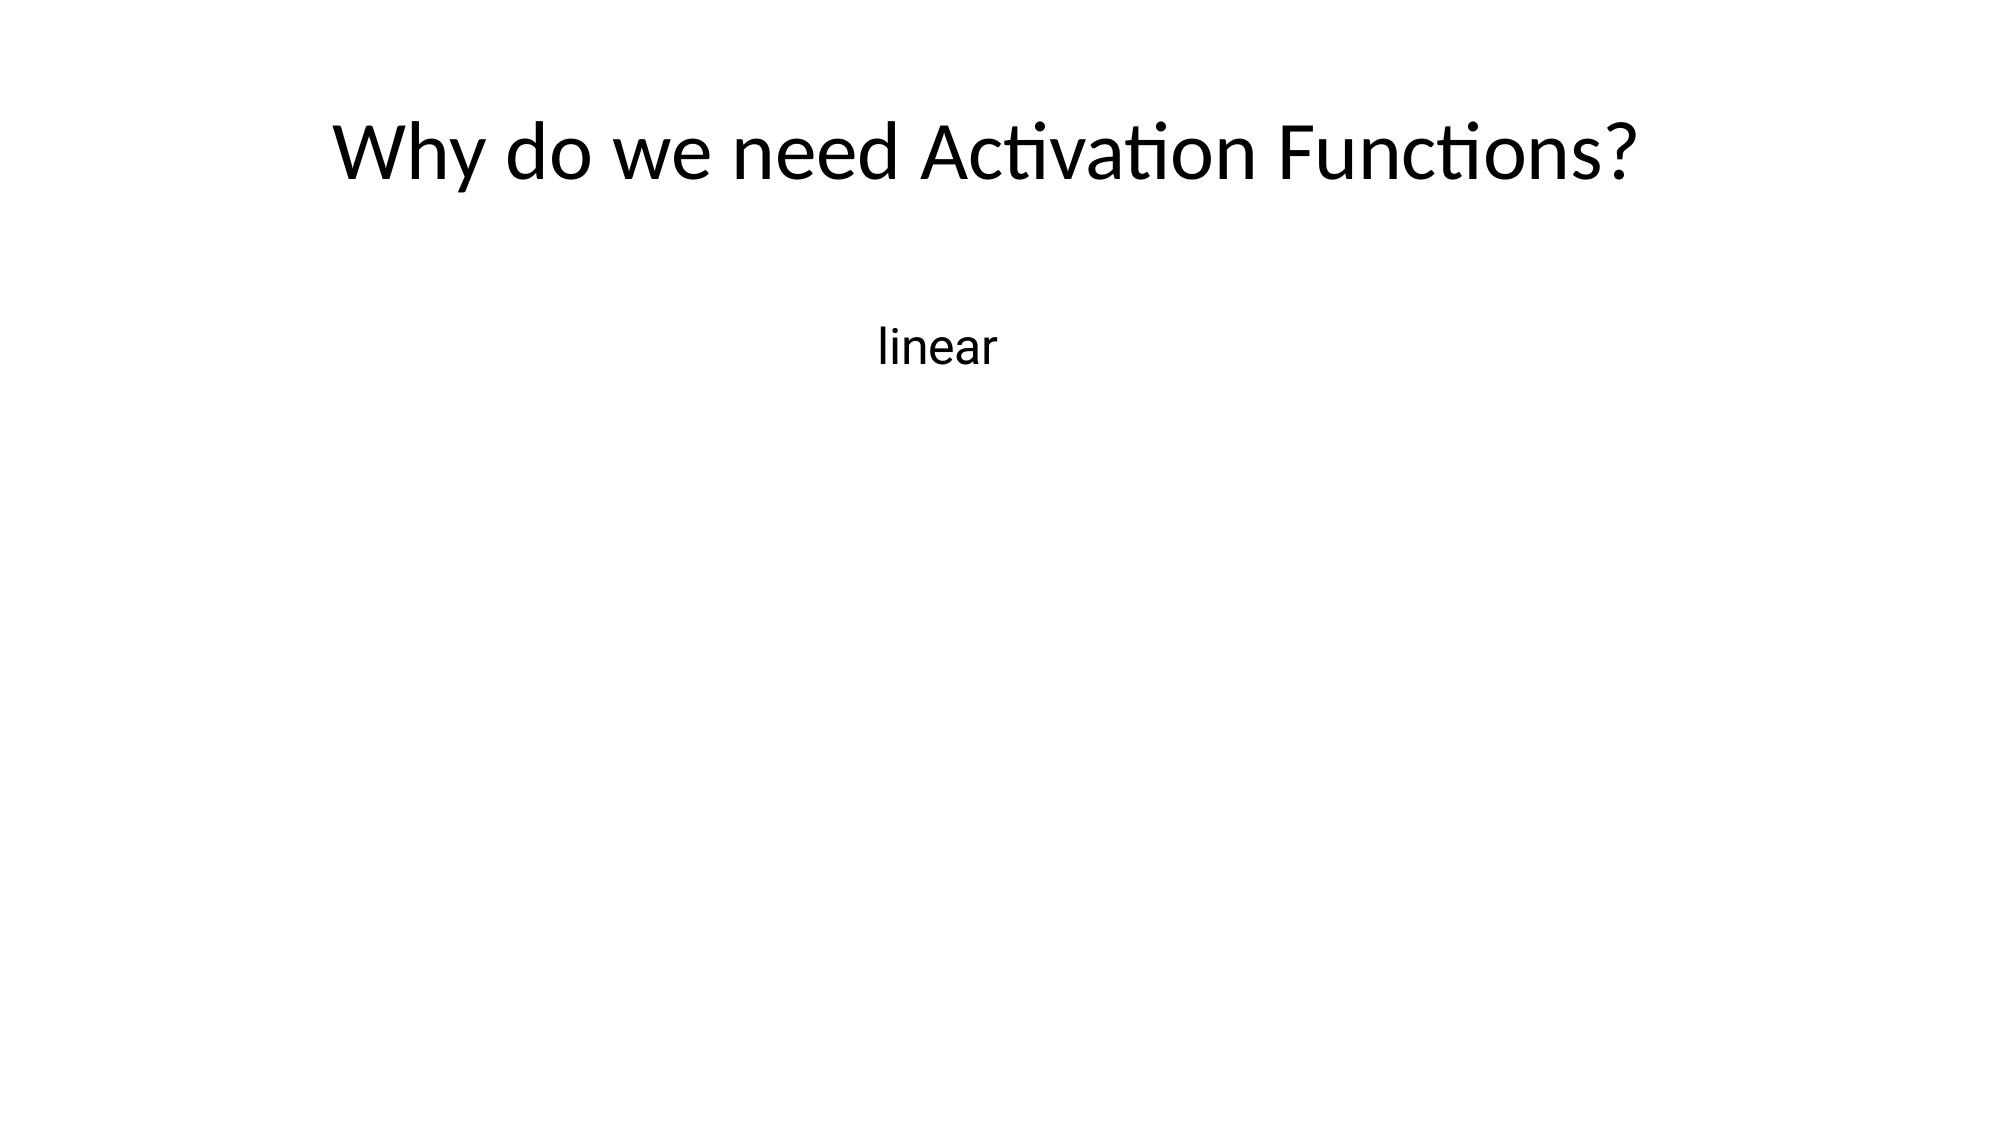

# Why do we need Activation Functions?
linear